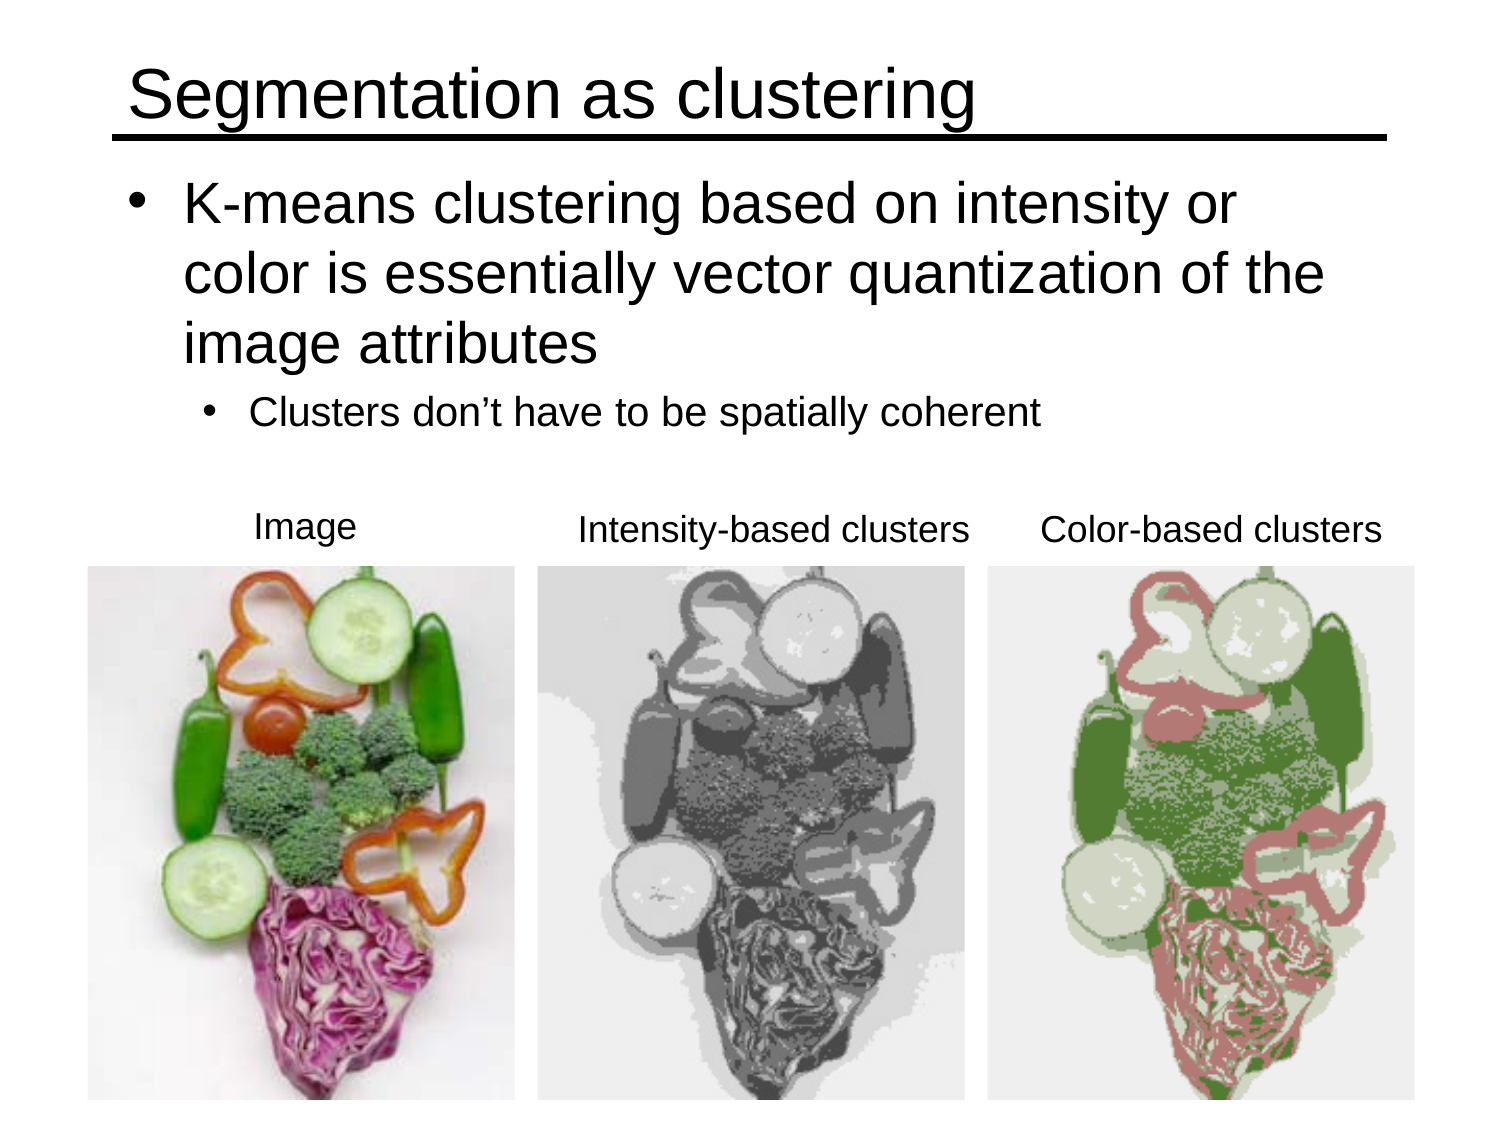

# Segmentation as clustering
K-means clustering based on intensity or color is essentially vector quantization of the image attributes
Clusters don’t have to be spatially coherent
Image
Intensity-based clusters
Color-based clusters